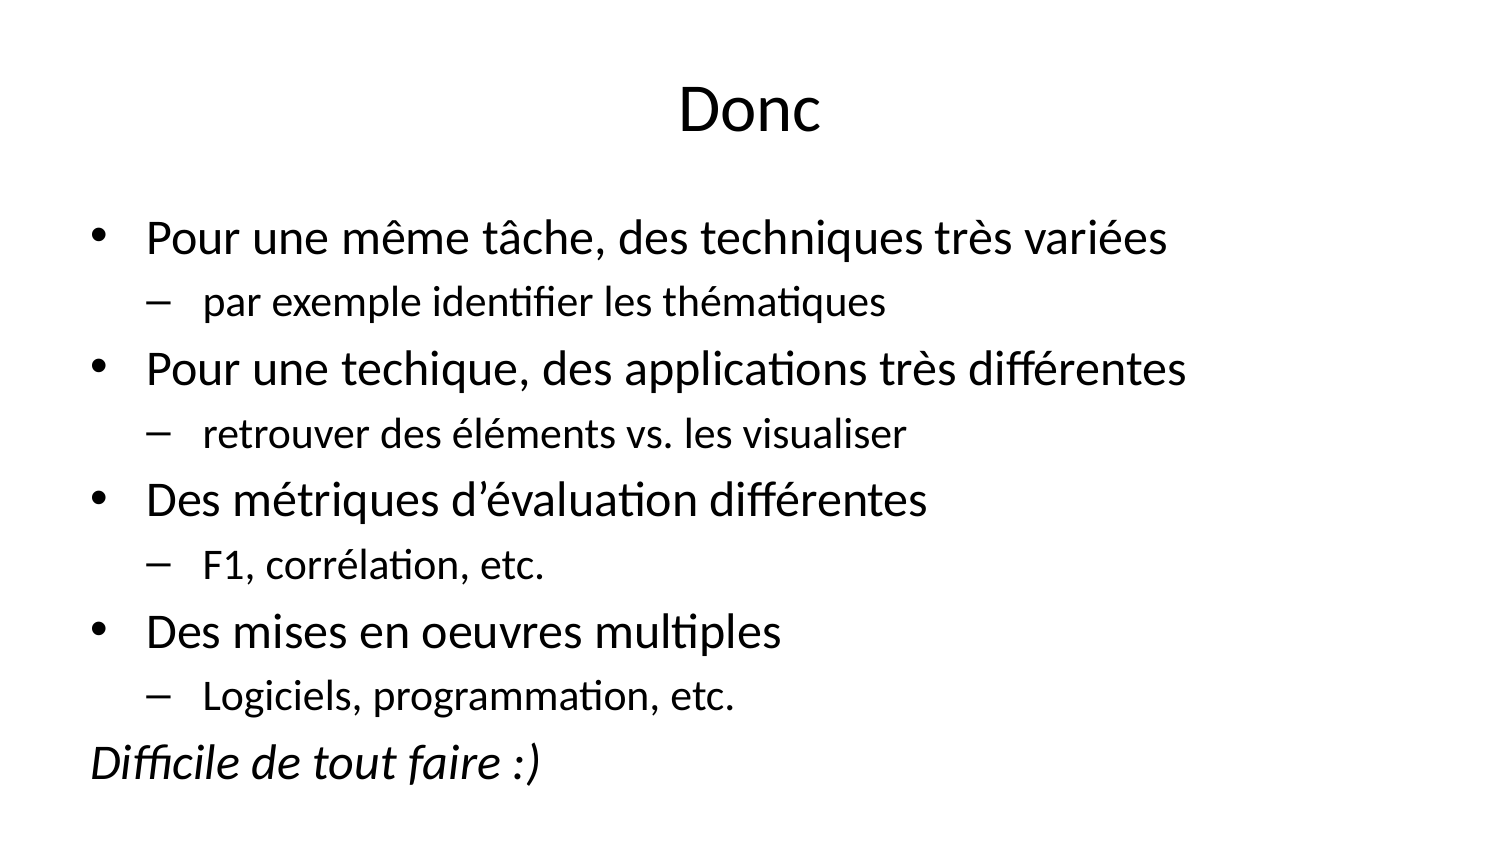

# Donc
Pour une même tâche, des techniques très variées
par exemple identifier les thématiques
Pour une techique, des applications très différentes
retrouver des éléments vs. les visualiser
Des métriques d’évaluation différentes
F1, corrélation, etc.
Des mises en oeuvres multiples
Logiciels, programmation, etc.
Difficile de tout faire :)